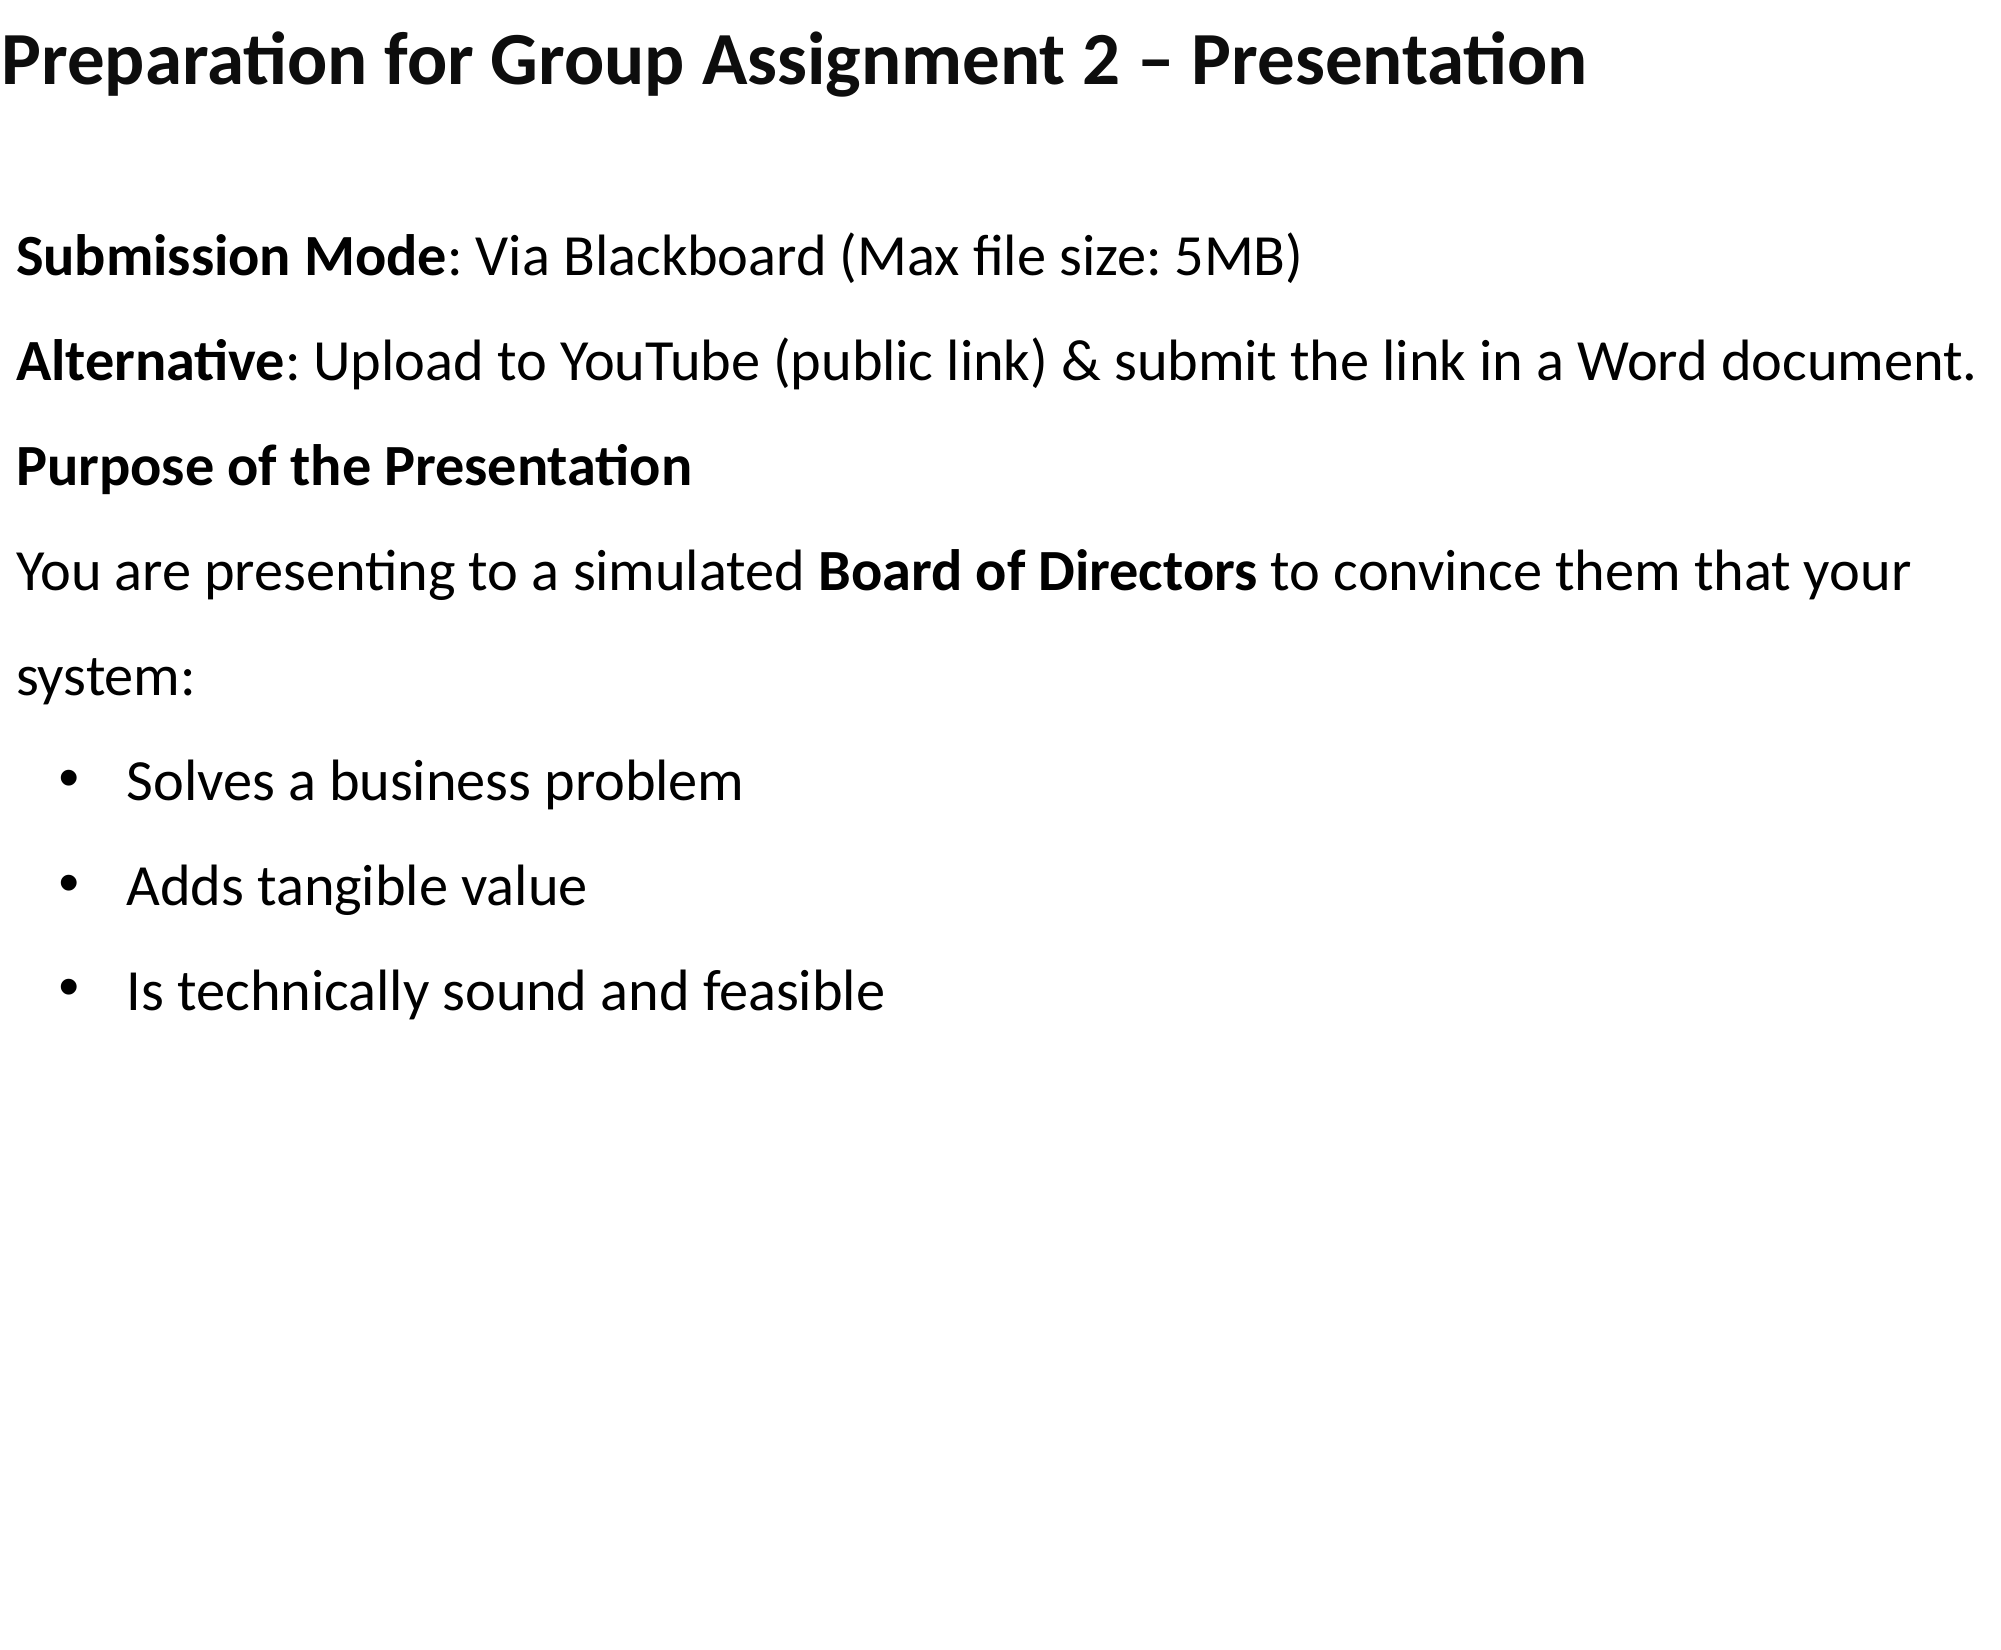

# Preparation for Group Assignment 2 – Presentation
Submission Mode: Via Blackboard (Max file size: 5MB)
Alternative: Upload to YouTube (public link) & submit the link in a Word document.
Purpose of the Presentation
You are presenting to a simulated Board of Directors to convince them that your system:
Solves a business problem
Adds tangible value
Is technically sound and feasible